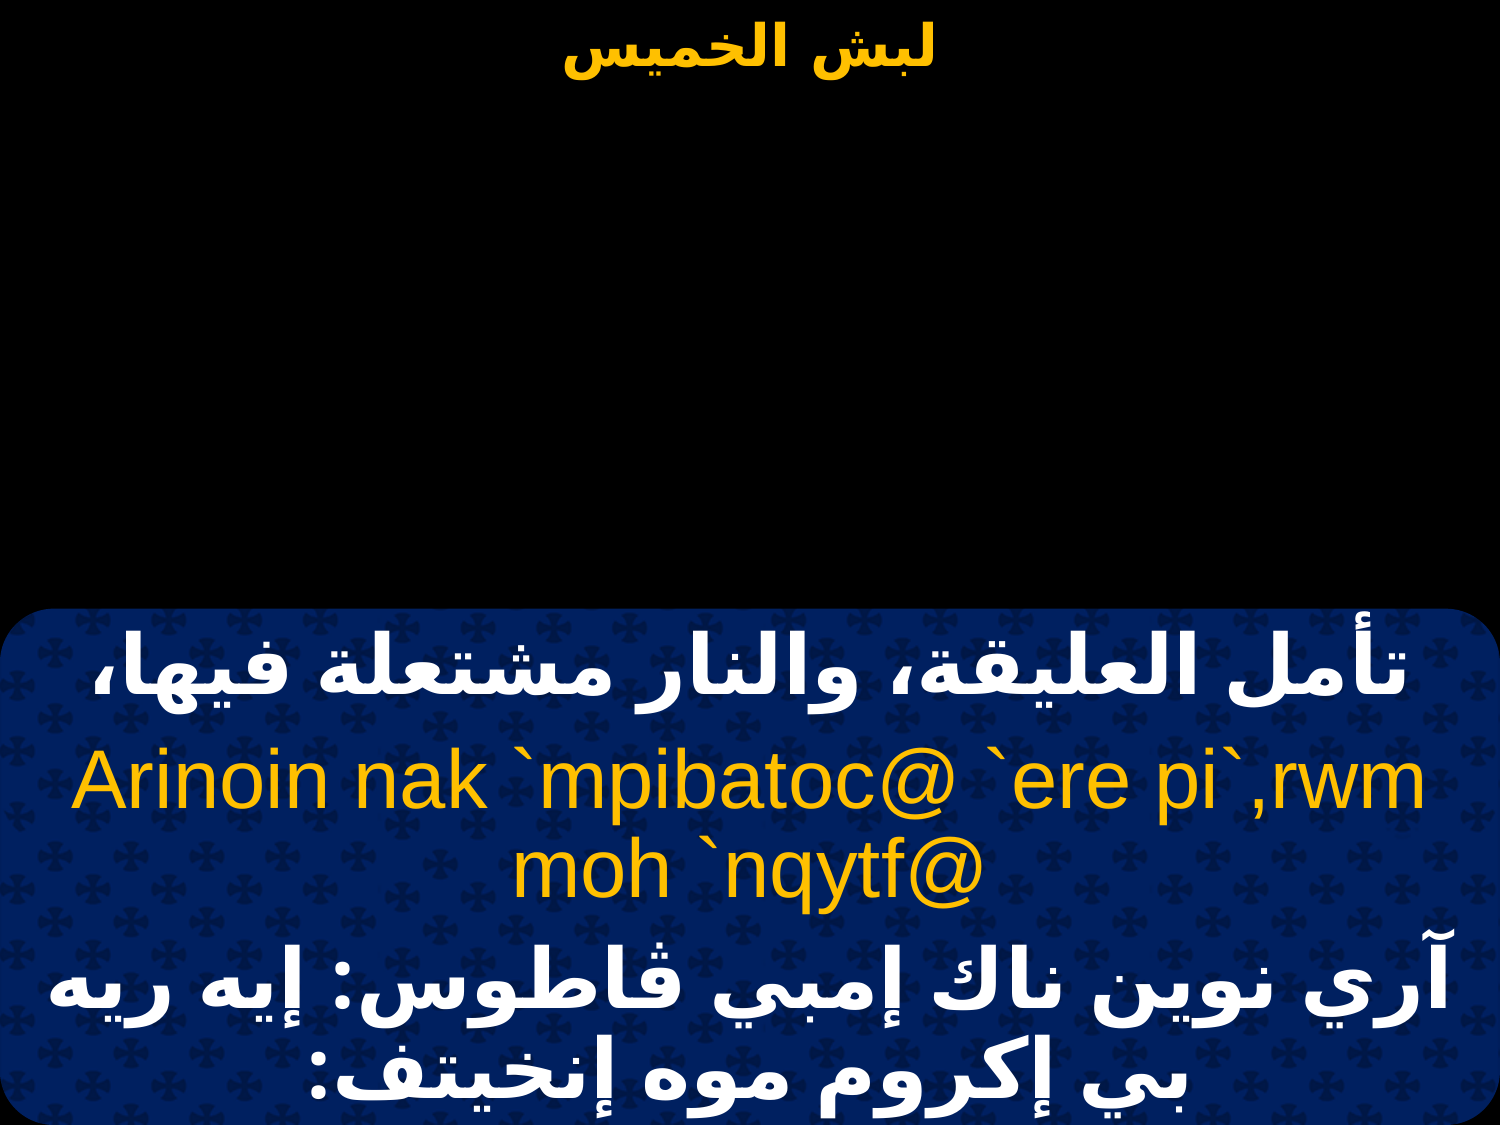

#
تأمل العليقة، والنار مشتعلة فيها،
Arinoin nak `mpibatoc@ `ere pi`,rwm moh `nqytf@
آري نوين ناك إمبي ڤاطوس: إيه ريه بي إكروم موه إنخيتف: